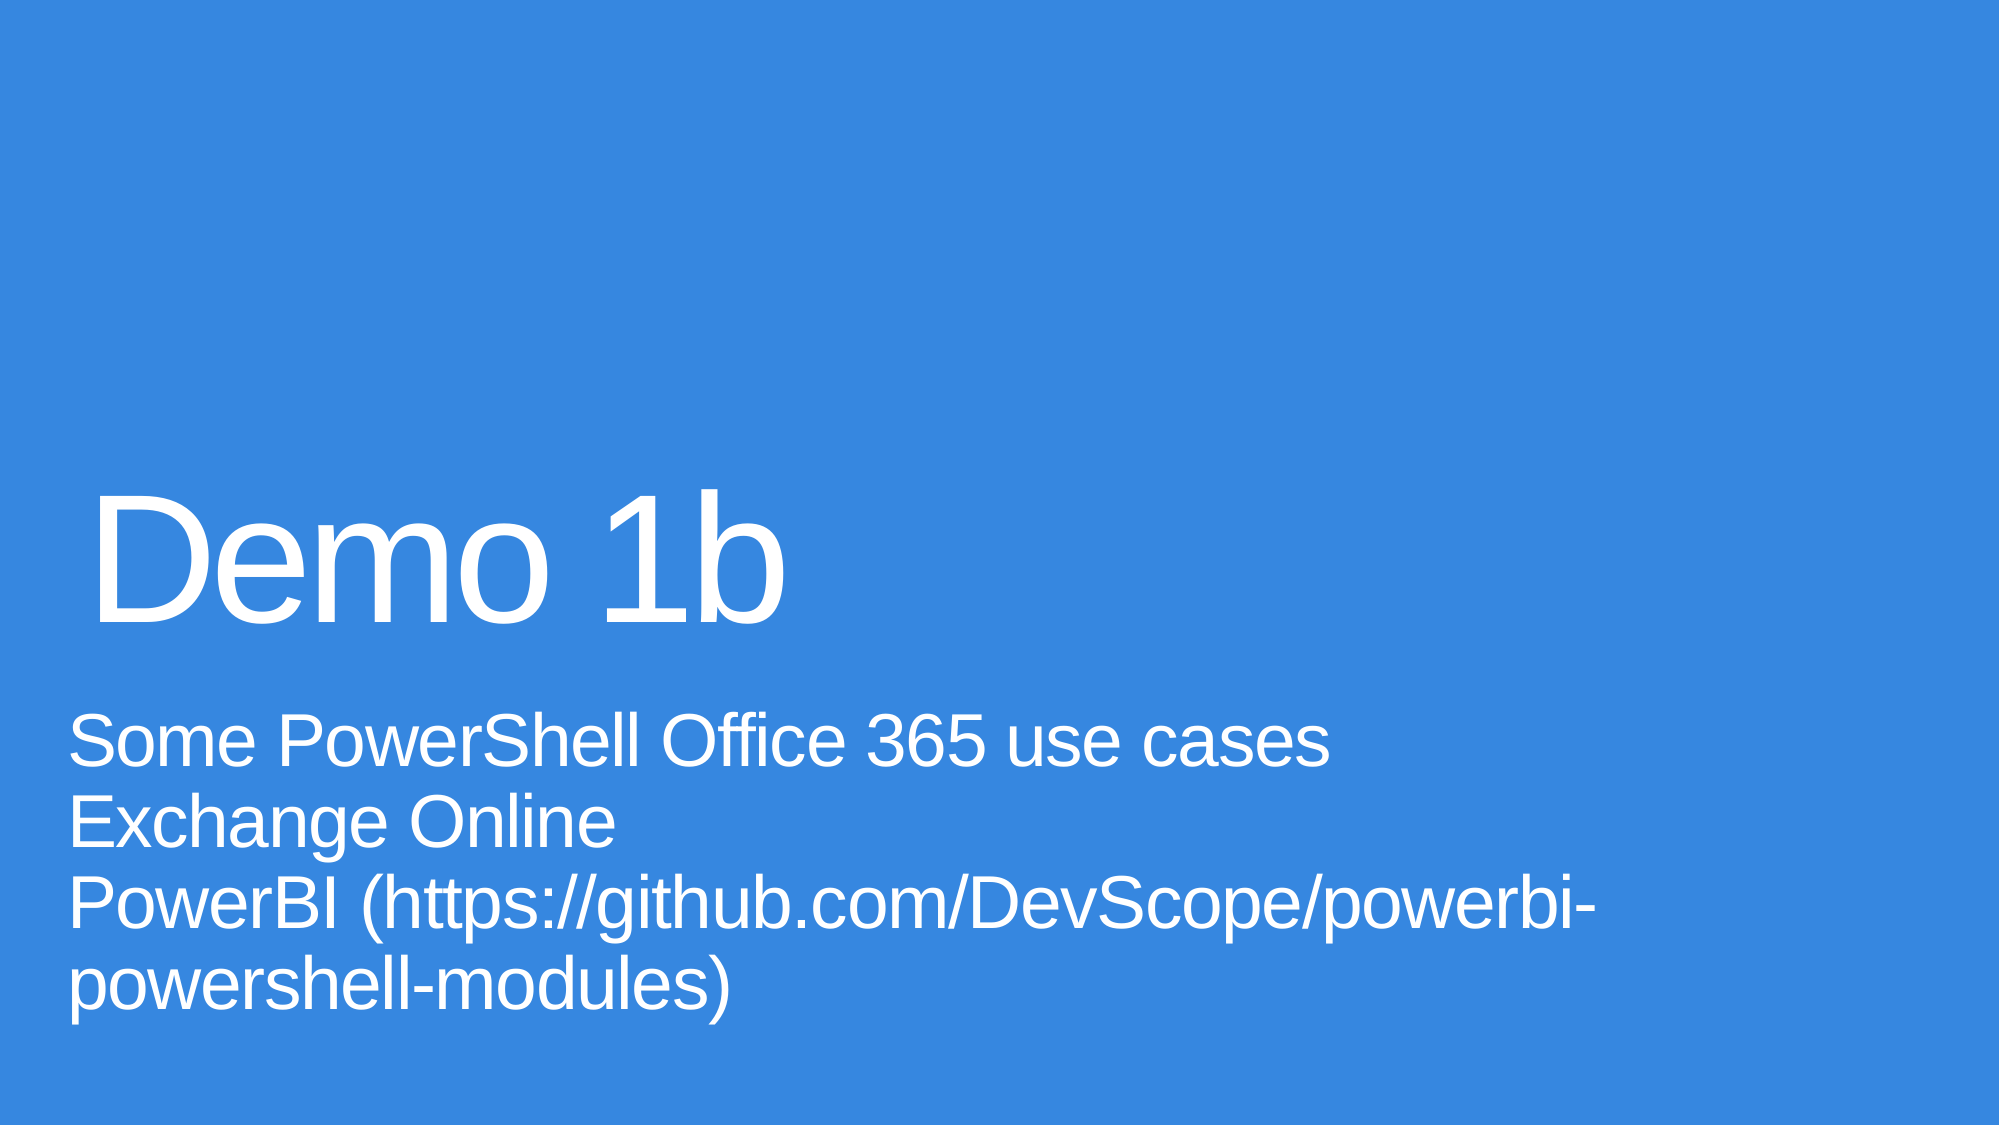

# Demo 1b
Some PowerShell Office 365 use cases
Exchange Online
PowerBI (https://github.com/DevScope/powerbi-powershell-modules)